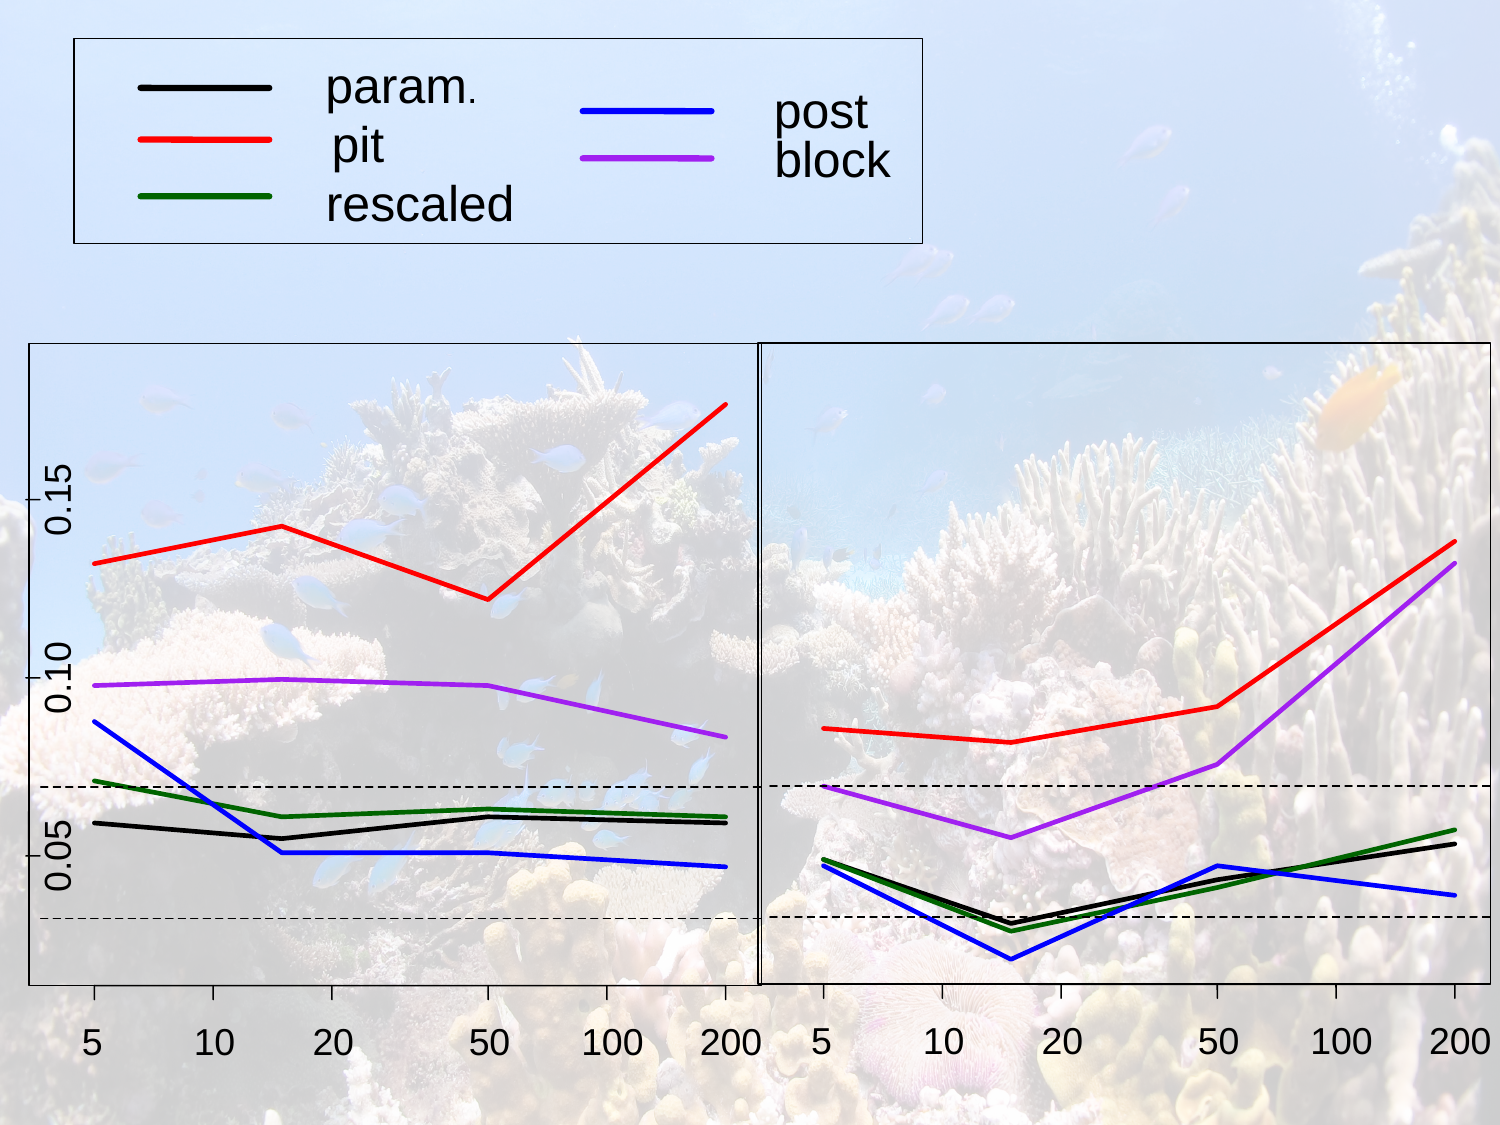

param.
post

pit
block

rescaled

5
10
20
50
100
200

0.15

0.10

0.05

5
10
20
50
100
200